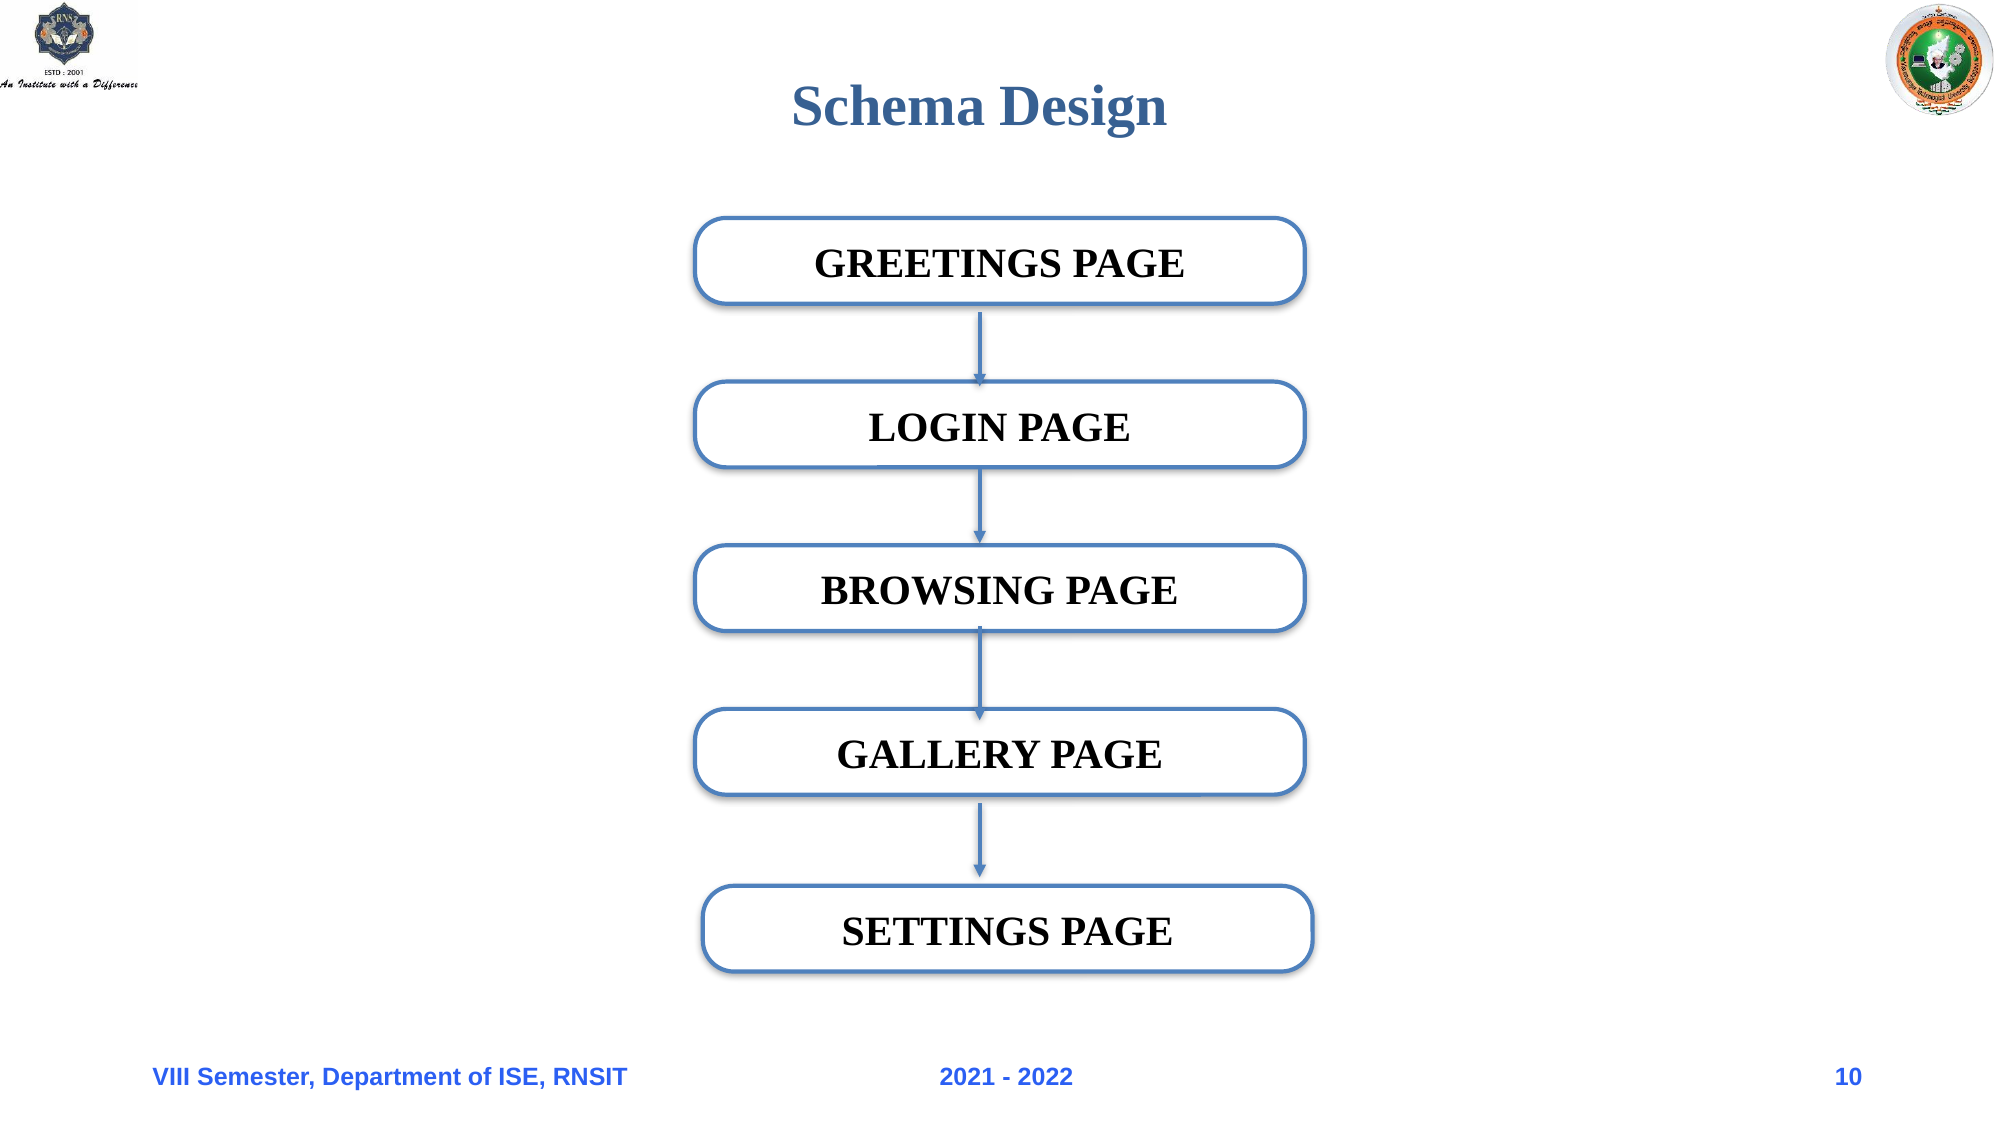

# Schema Design
GREETINGS PAGE
LOGIN PAGE
BROWSING PAGE
GALLERY PAGE
SETTINGS PAGE
VIII Semester, Department of ISE, RNSIT
2021 - 2022
10